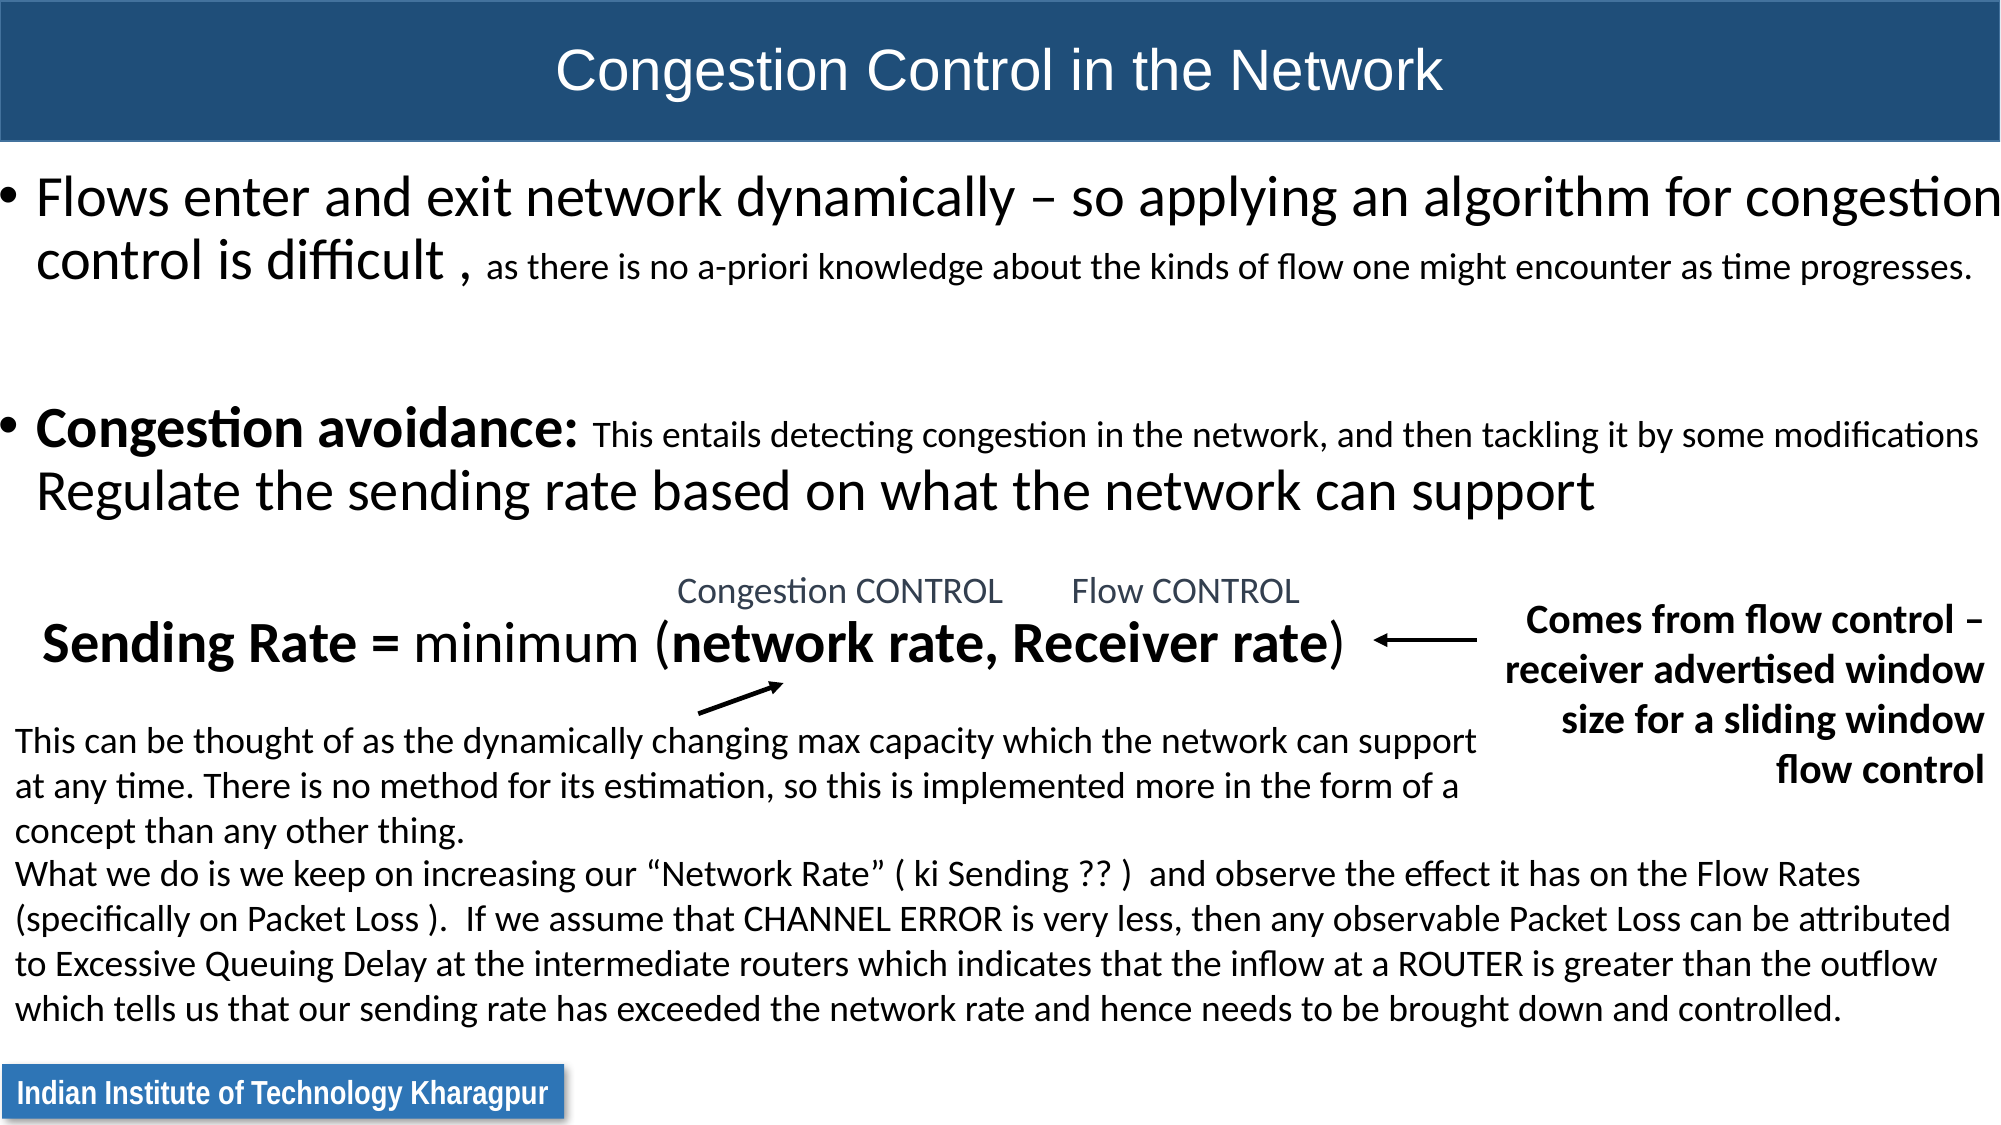

# Congestion Control in the Network
Flows enter and exit network dynamically – so applying an algorithm for congestion control is difficult , as there is no a-priori knowledge about the kinds of flow one might encounter as time progresses.

Congestion avoidance: This entails detecting congestion in the network, and then tackling it by some modifications
Regulate the sending rate based on what the network can support
Congestion CONTROL
Flow CONTROL
Comes from flow control – receiver advertised window size for a sliding window flow control
Sending Rate = minimum (network rate, Receiver rate)
This can be thought of as the dynamically changing max capacity which the network can support at any time. There is no method for its estimation, so this is implemented more in the form of a concept than any other thing.
What we do is we keep on increasing our “Network Rate” ( ki Sending ?? )  and observe the effect it has on the Flow Rates (specifically on Packet Loss ).  If we assume that CHANNEL ERROR is very less, then any observable Packet Loss can be attributed to Excessive Queuing Delay at the intermediate routers which indicates that the inflow at a ROUTER is greater than the outflow which tells us that our sending rate has exceeded the network rate and hence needs to be brought down and controlled.